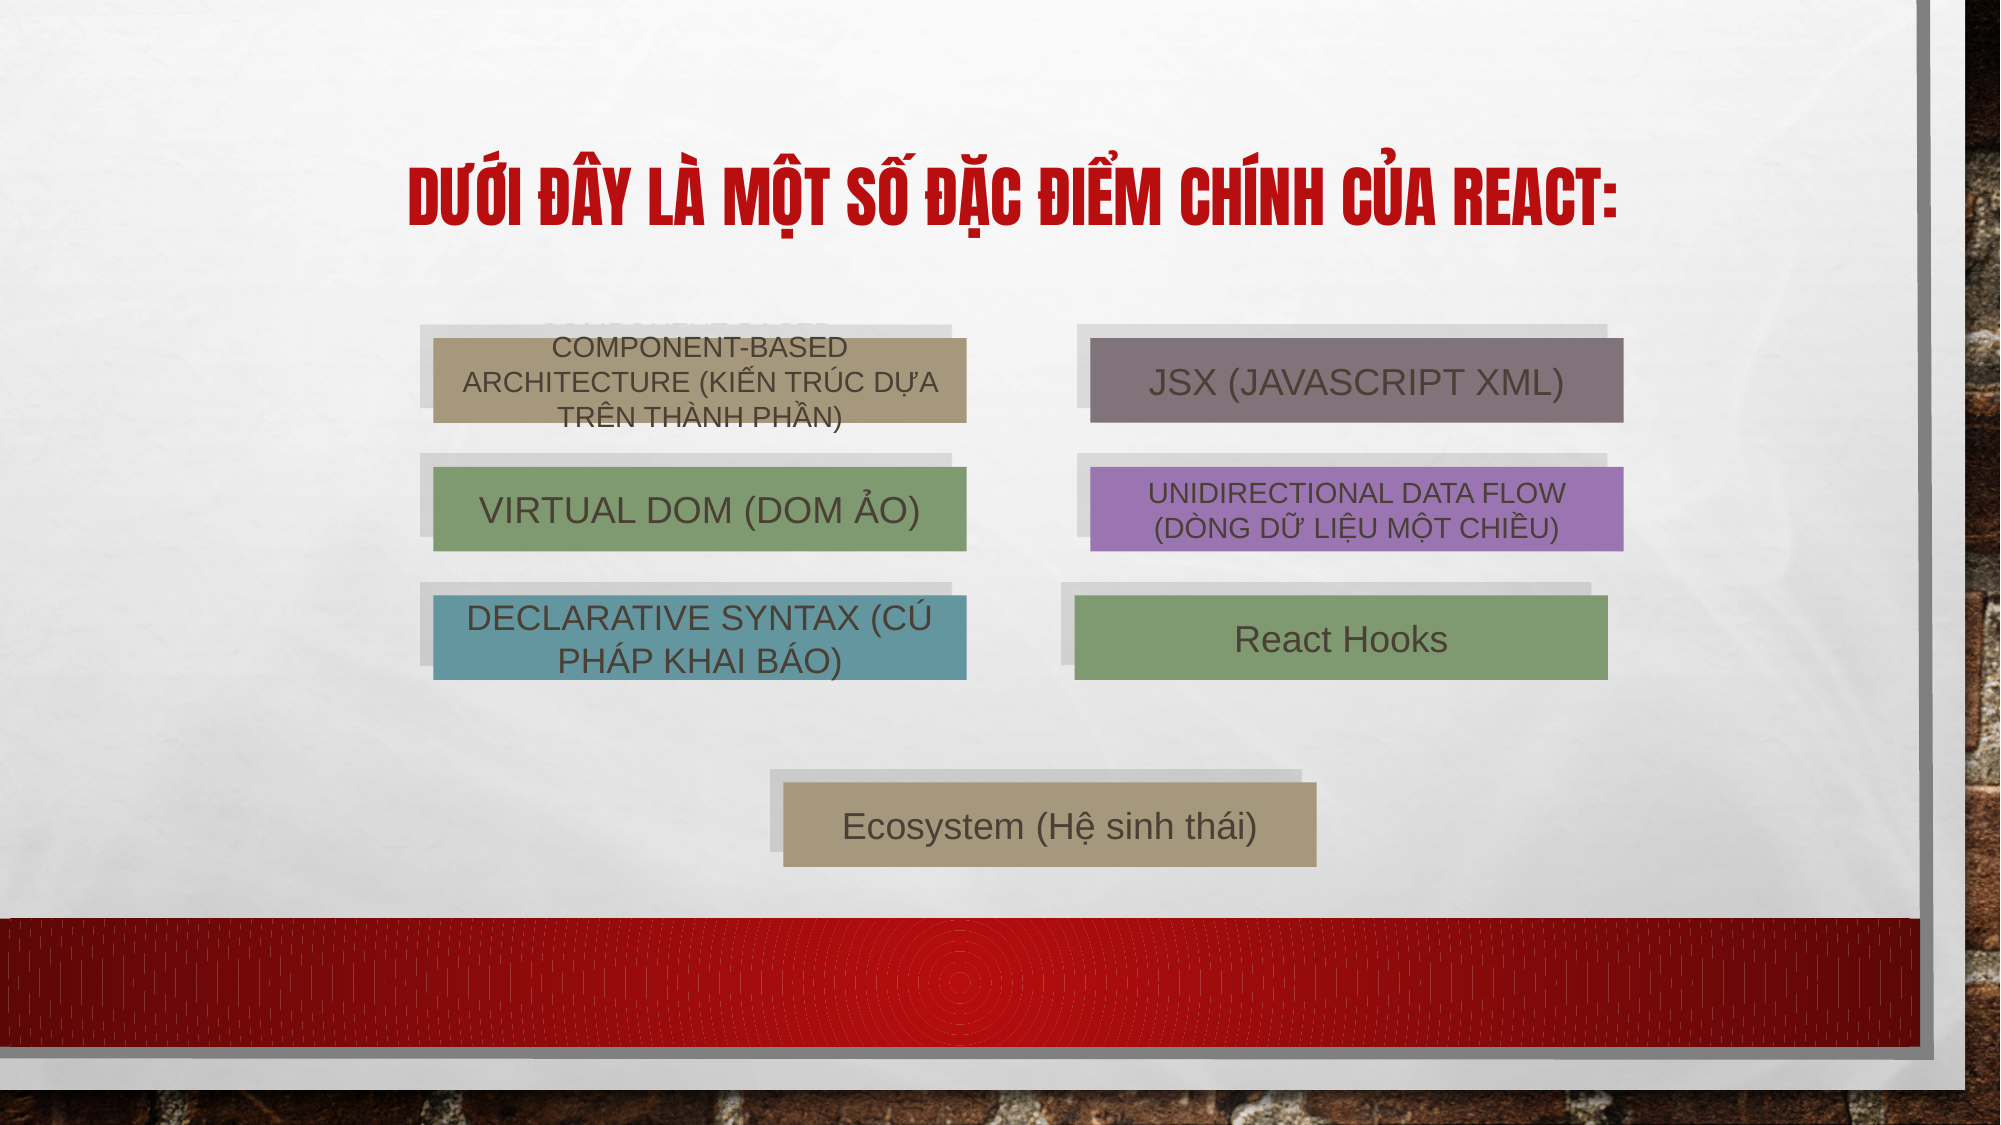

# Dưới đây là một số đặc điểm chính của React:
JSX (JavaScript XML)
Component-Based Architecture (Kiến trúc dựa trên thành phần)
Virtual DOM (DOM Ảo)
Unidirectional Data Flow (Dòng dữ liệu một chiều)
React Hooks
Declarative Syntax (Cú pháp khai báo)
Ecosystem (Hệ sinh thái)